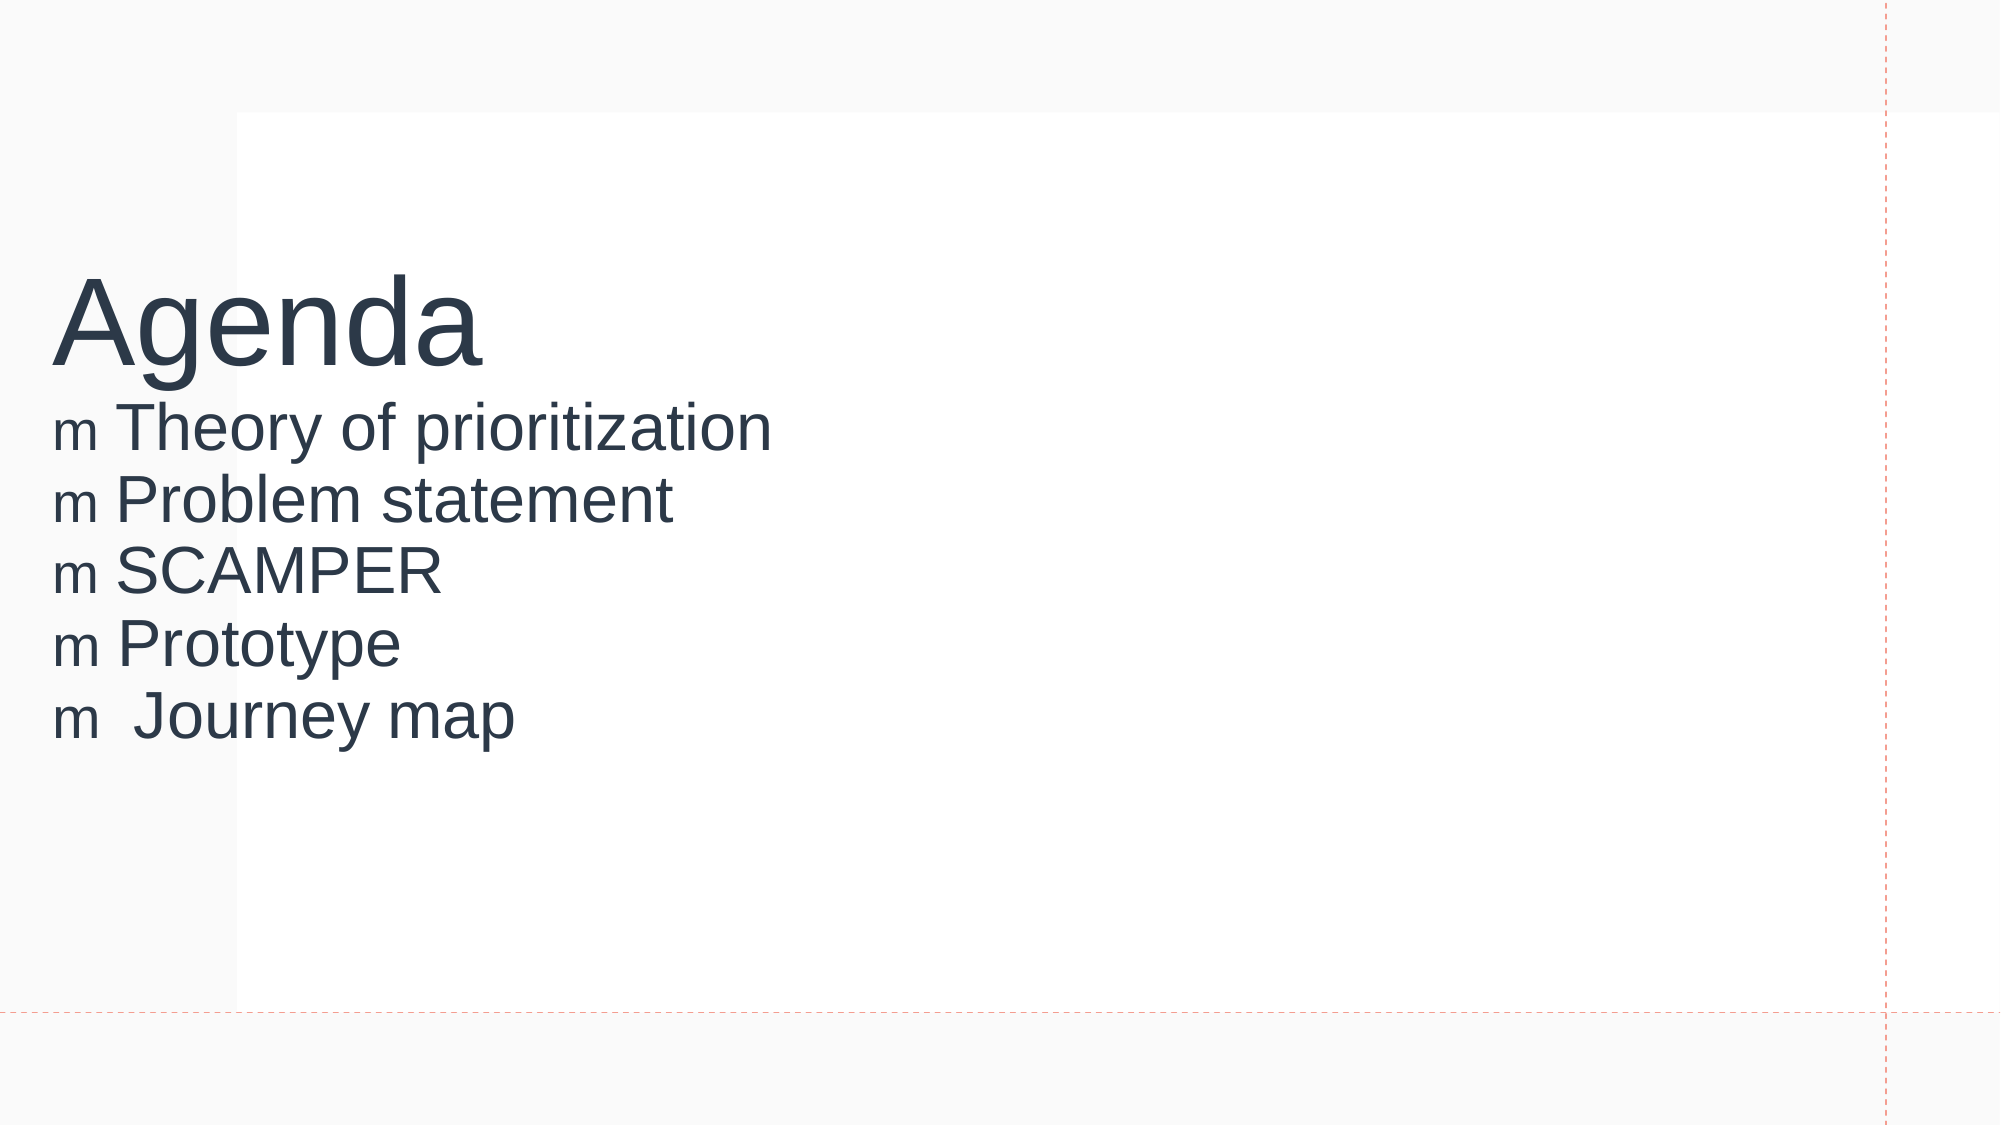

# Agenda m Theory of prioritization m Problem statement m SCAMPER m Prototype m  Journey map